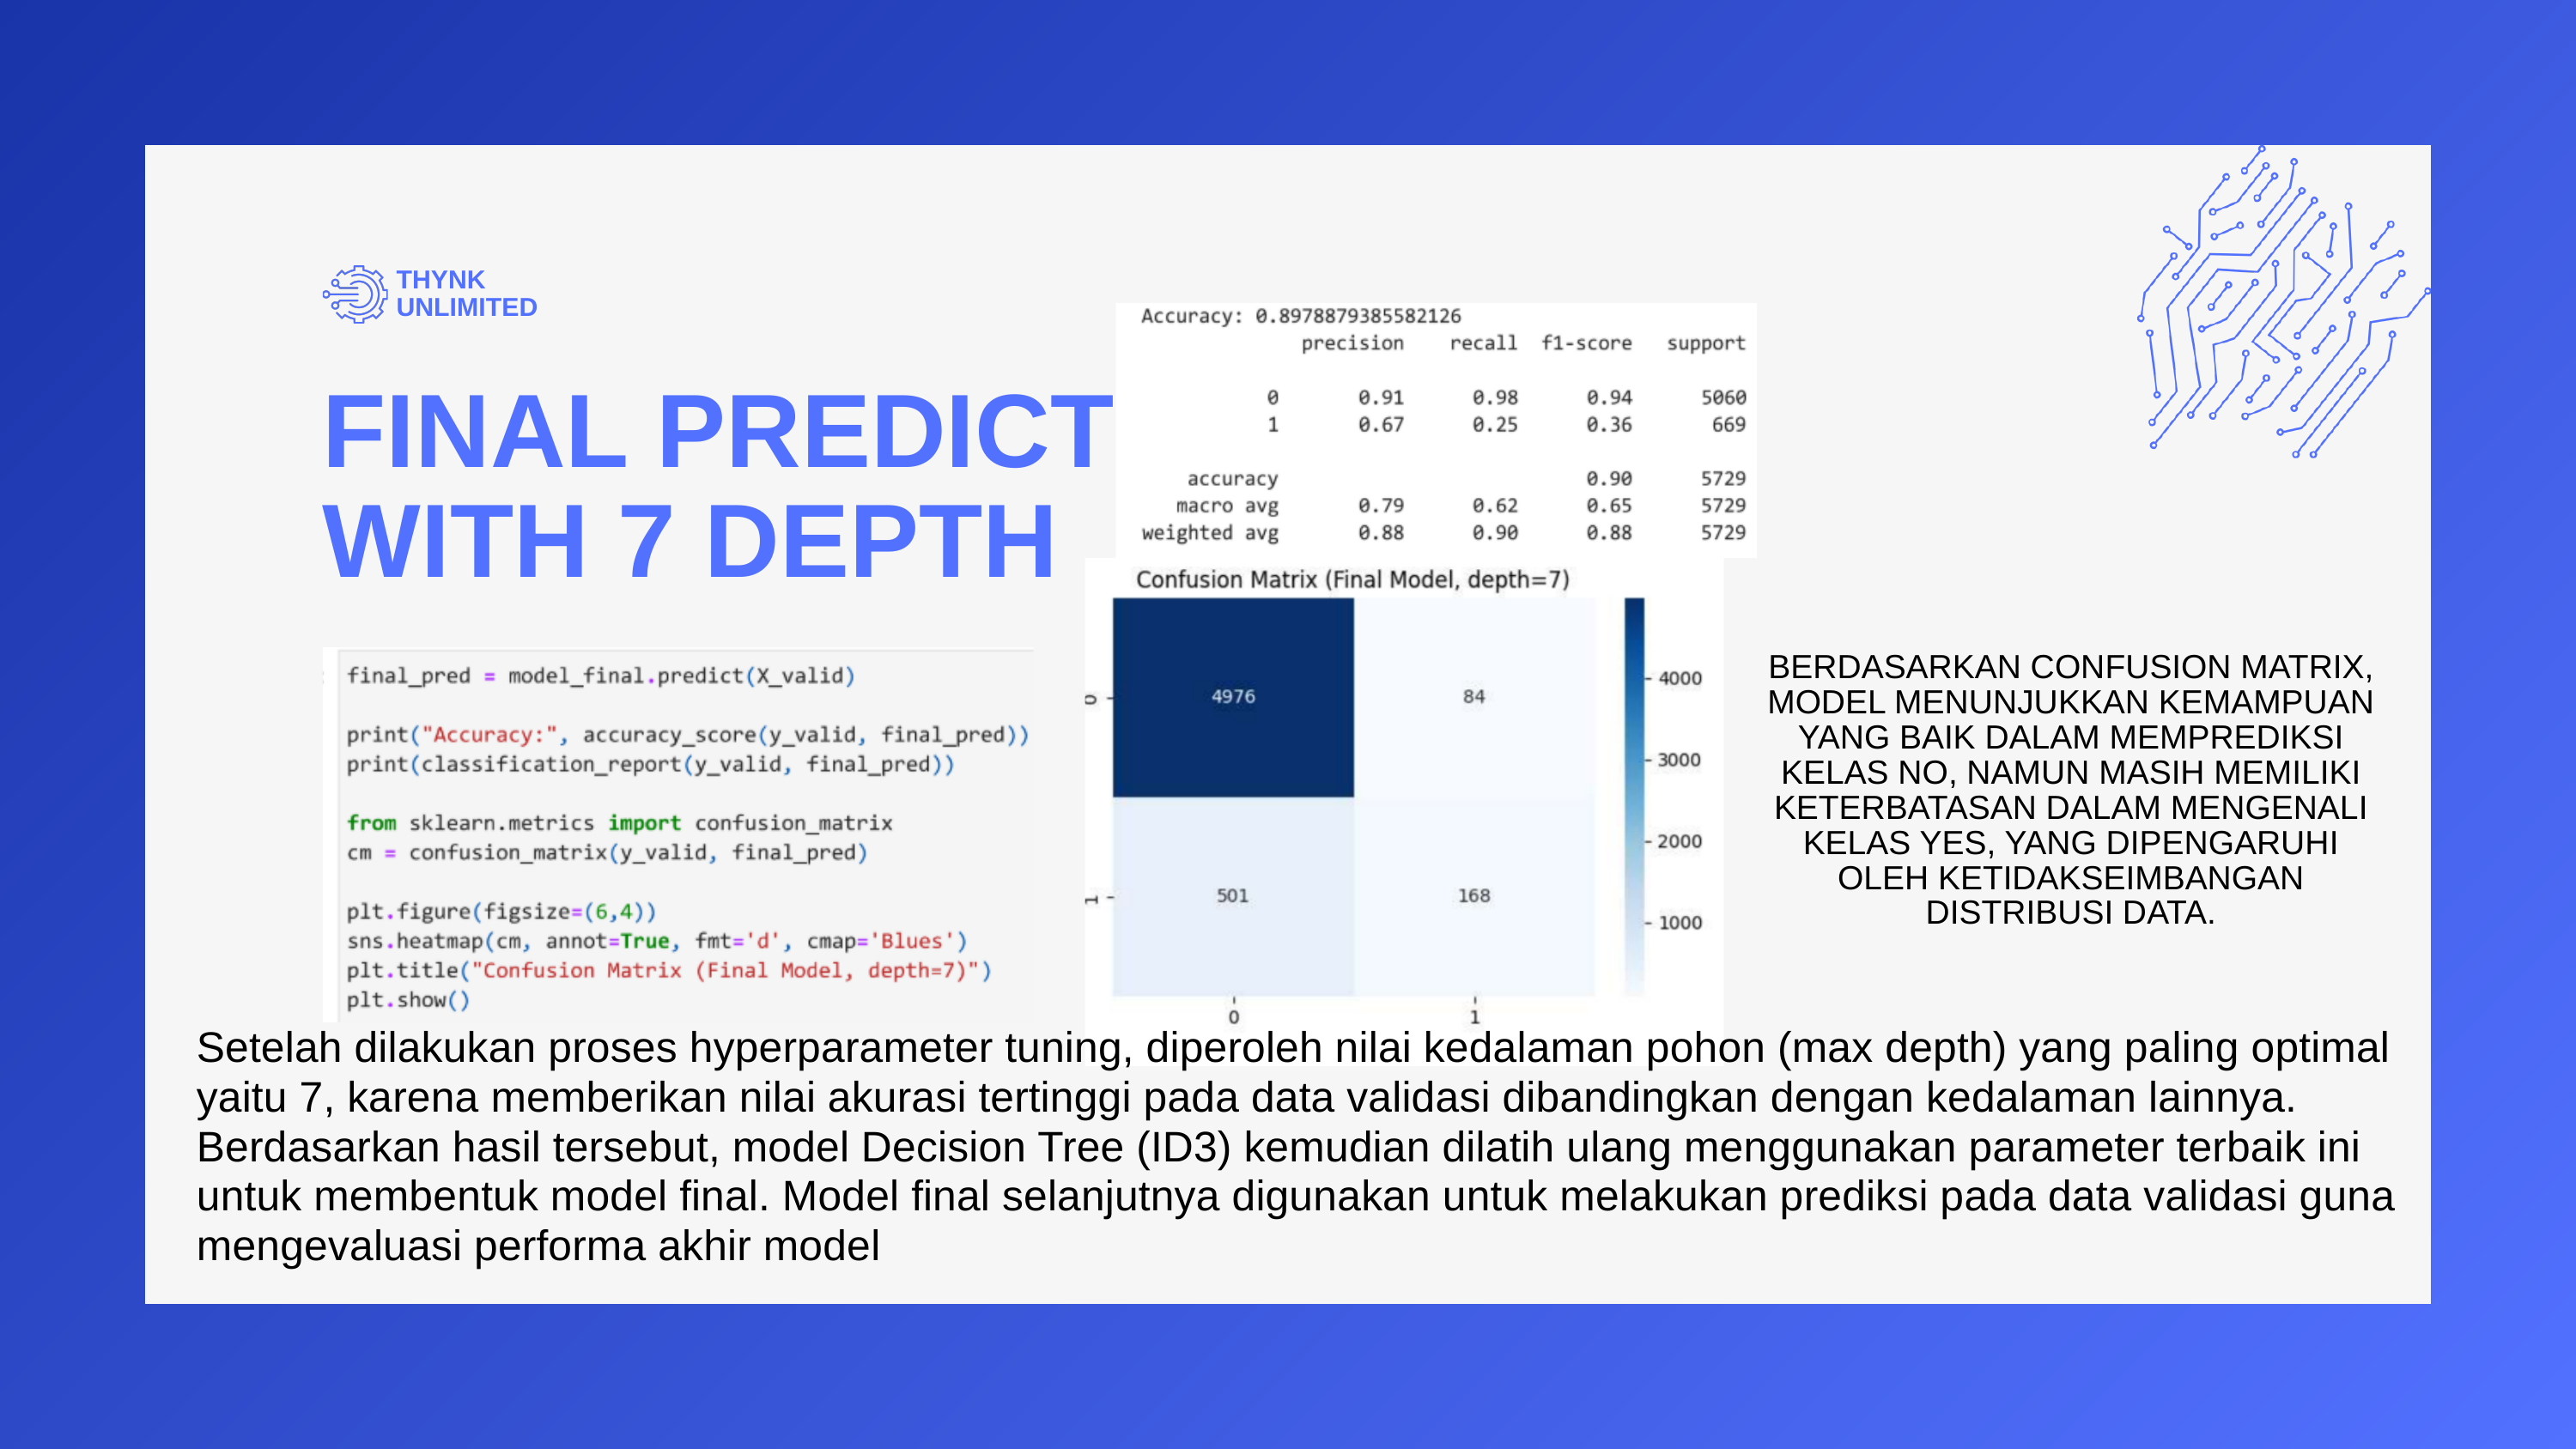

THYNK UNLIMITED

FINAL PREDICT WITH 7 DEPTH

BERDASARKAN CONFUSION MATRIX, MODEL MENUNJUKKAN KEMAMPUAN YANG BAIK DALAM MEMPREDIKSI KELAS NO, NAMUN MASIH MEMILIKI KETERBATASAN DALAM MENGENALI KELAS YES, YANG DIPENGARUHI OLEH KETIDAKSEIMBANGAN DISTRIBUSI DATA.
Setelah dilakukan proses hyperparameter tuning, diperoleh nilai kedalaman pohon (max depth) yang paling optimal yaitu 7, karena memberikan nilai akurasi tertinggi pada data validasi dibandingkan dengan kedalaman lainnya. Berdasarkan hasil tersebut, model Decision Tree (ID3) kemudian dilatih ulang menggunakan parameter terbaik ini untuk membentuk model final. Model final selanjutnya digunakan untuk melakukan prediksi pada data validasi guna mengevaluasi performa akhir model